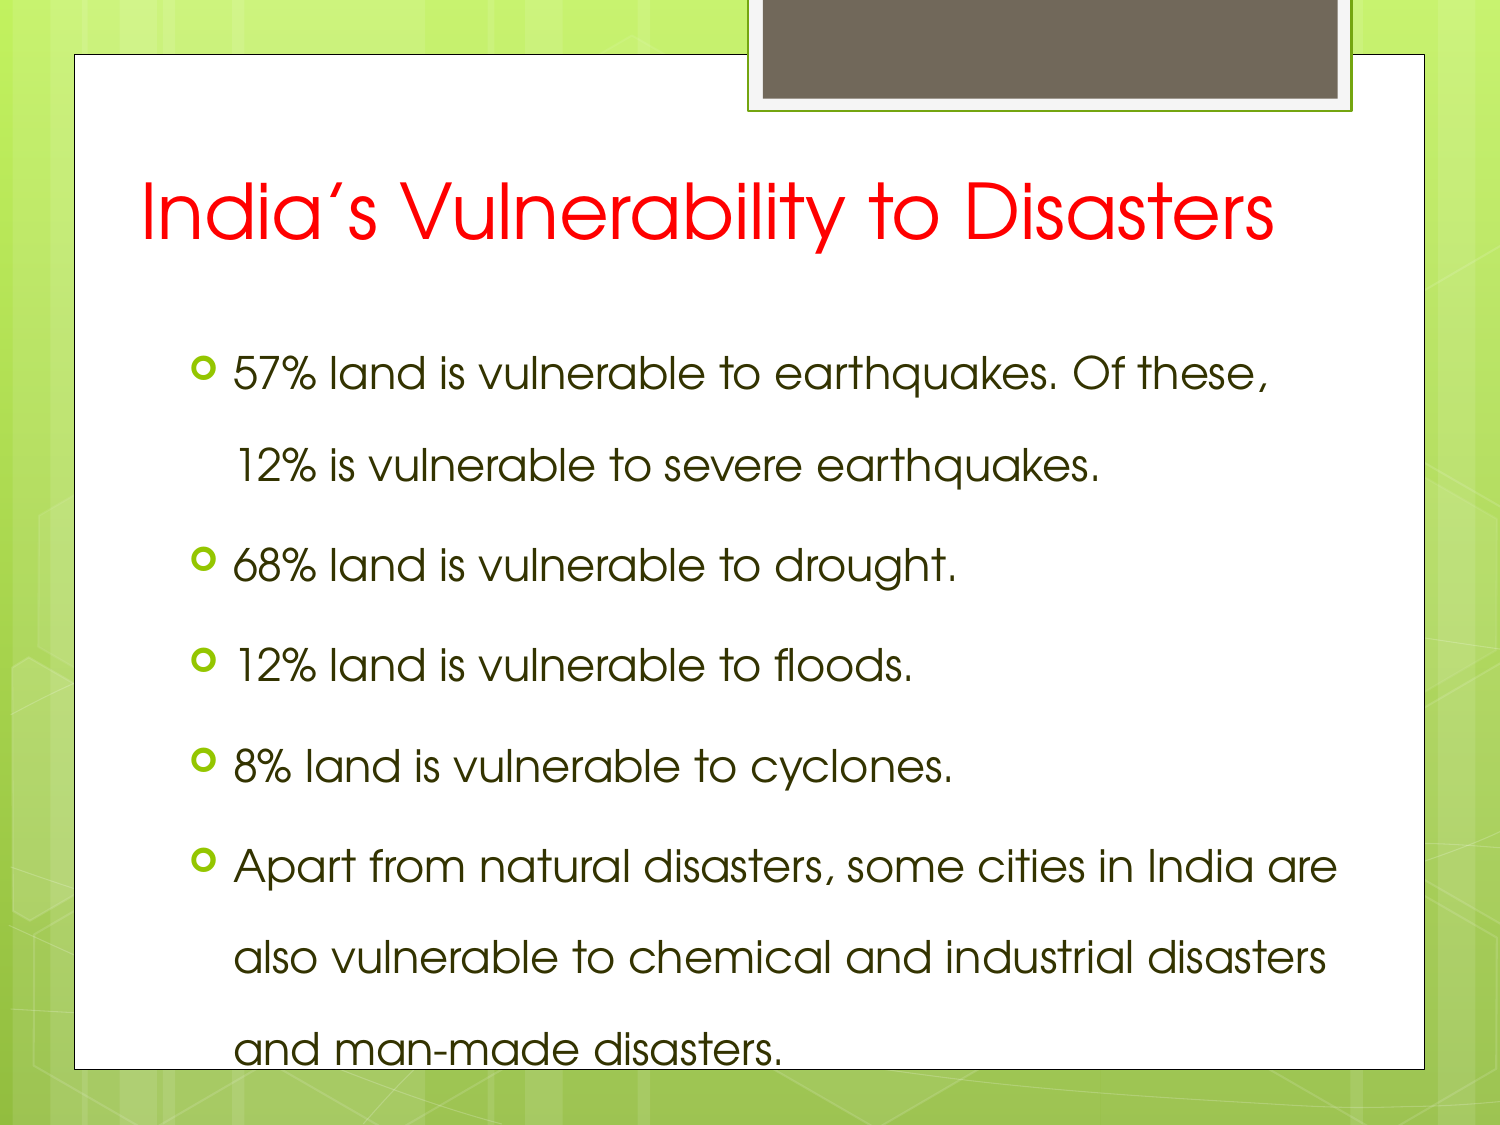

# India’s Vulnerability to Disasters
57% land is vulnerable to earthquakes. Of these, 12% is vulnerable to severe earthquakes.
68% land is vulnerable to drought.
12% land is vulnerable to floods.
8% land is vulnerable to cyclones.
Apart from natural disasters, some cities in India are also vulnerable to chemical and industrial disasters and man-made disasters.